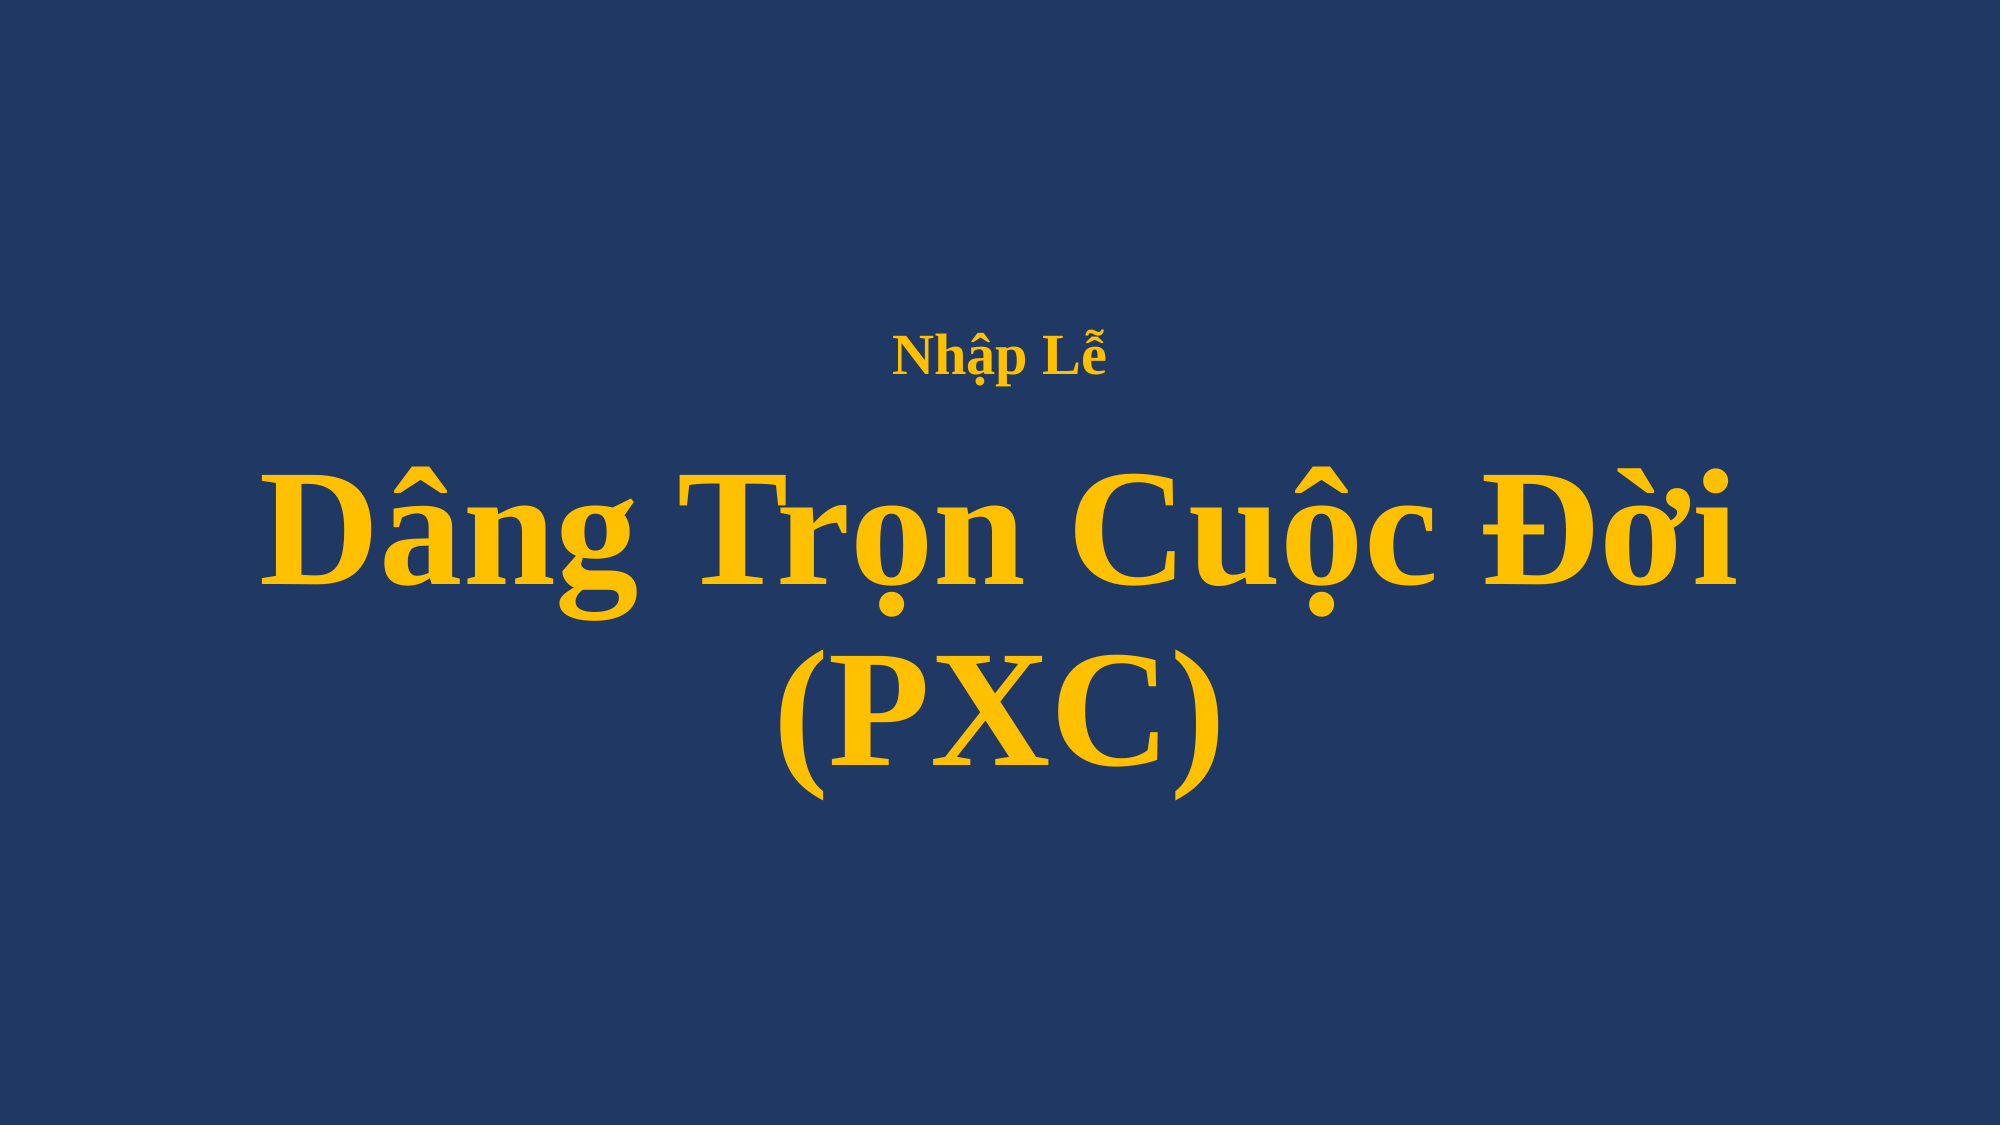

# Nhập Lễ Dâng Trọn Cuộc Đời (PXC)